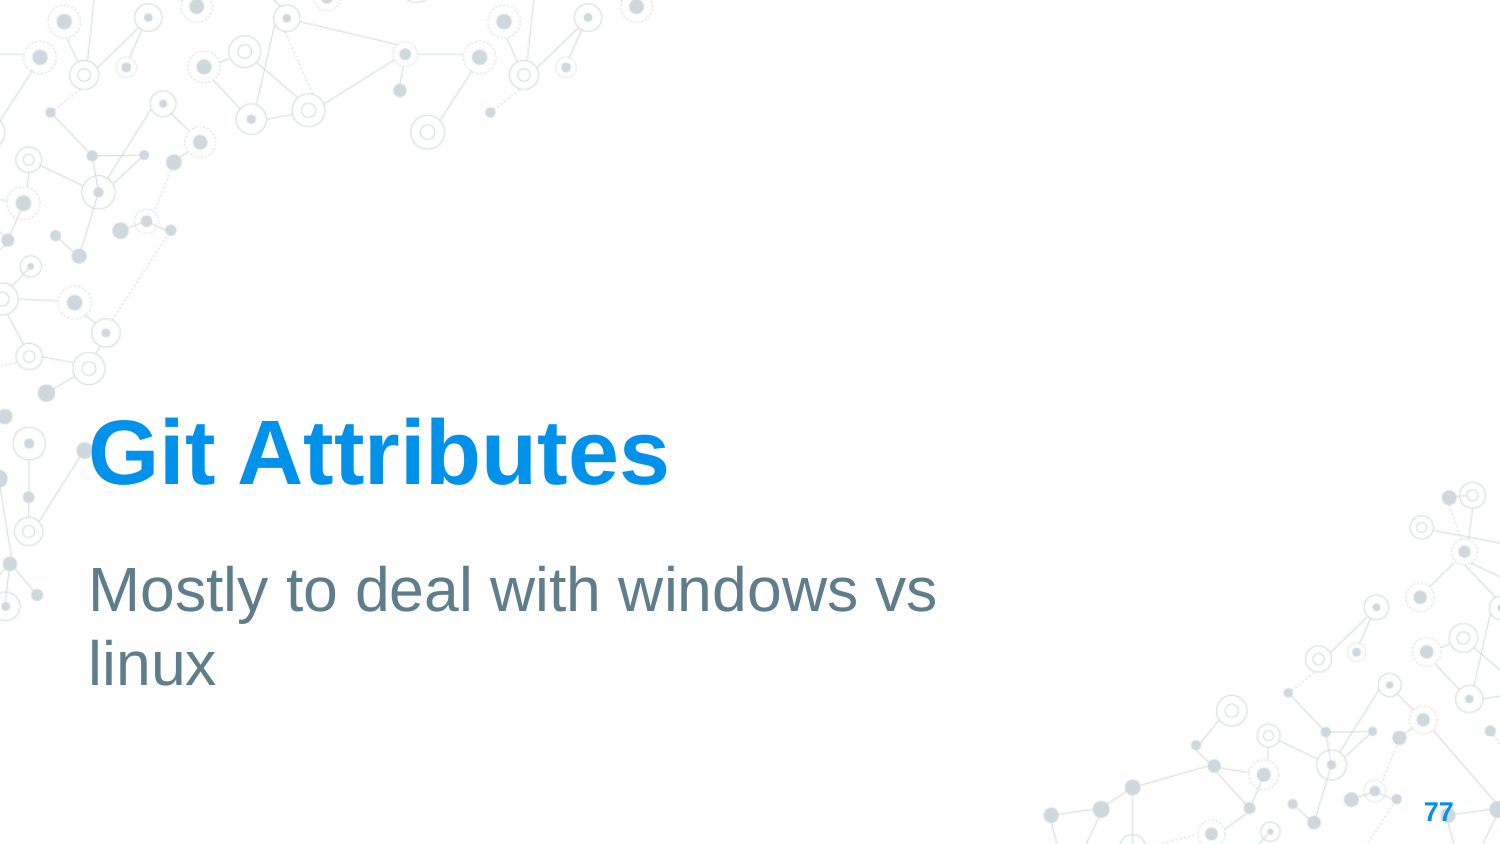

# Git Attributes
Mostly to deal with windows vs linux
77